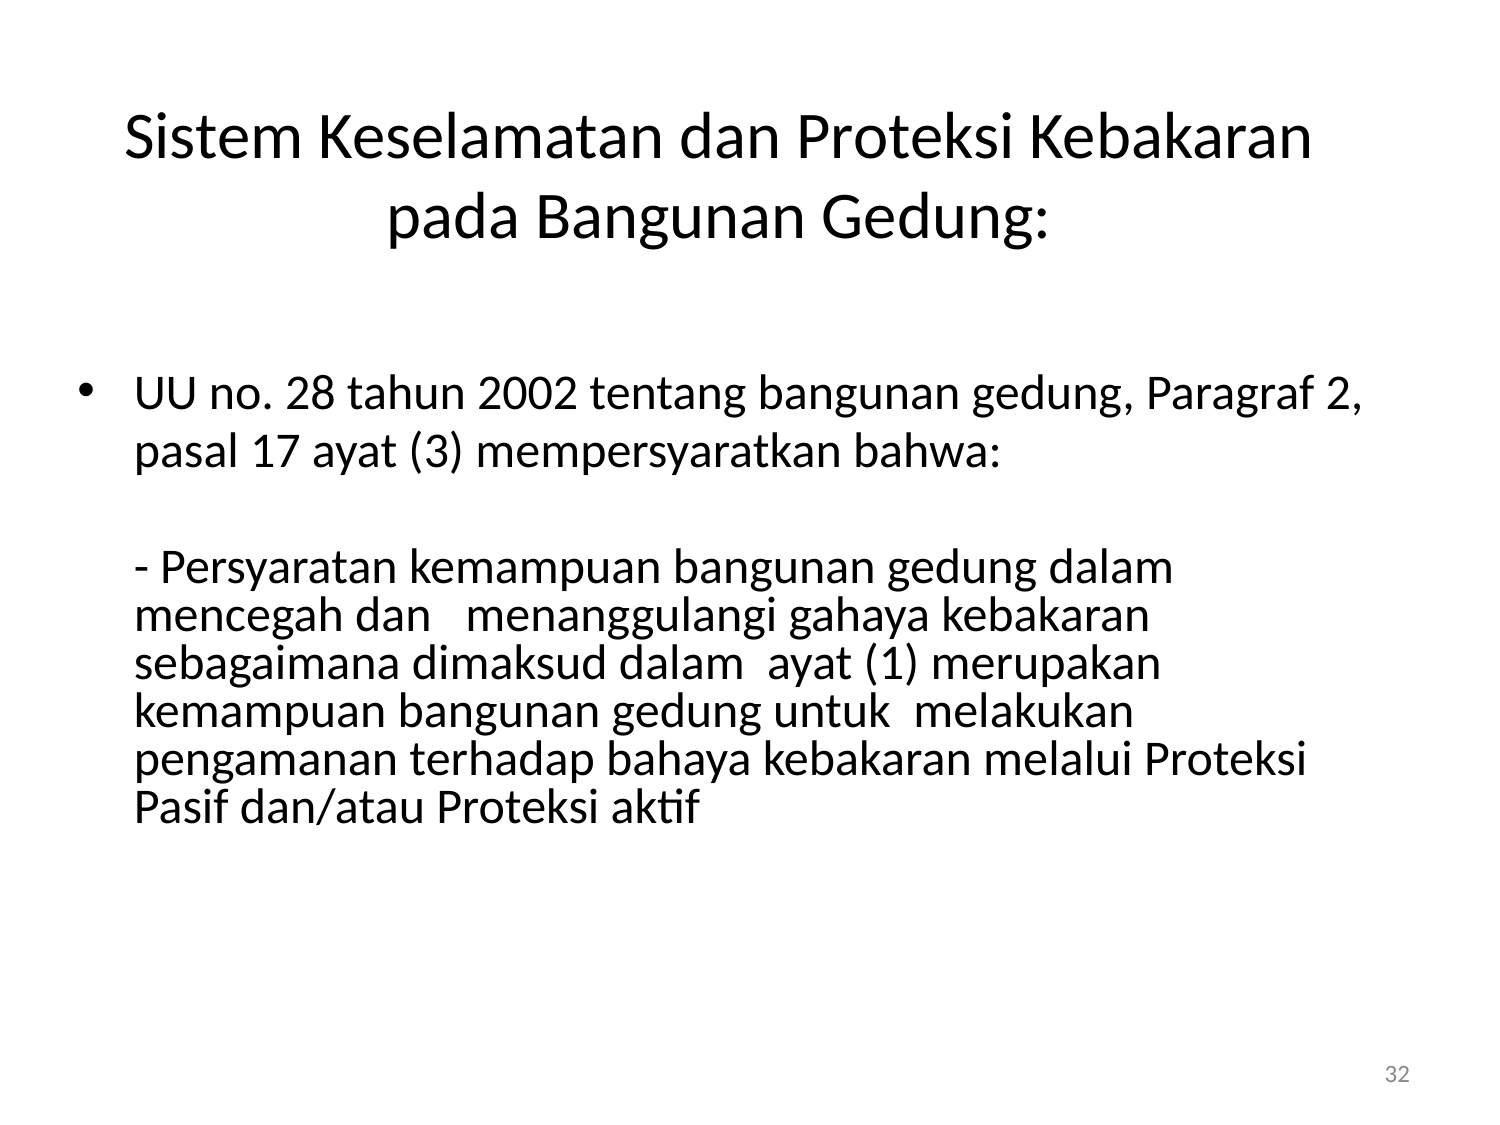

# Sistem Keselamatan dan Proteksi Kebakaran pada Bangunan Gedung:
UU no. 28 tahun 2002 tentang bangunan gedung, Paragraf 2,
	pasal 17 ayat (3) mempersyaratkan bahwa:

	- Persyaratan kemampuan bangunan gedung dalam mencegah dan   menanggulangi gahaya kebakaran sebagaimana dimaksud dalam  ayat (1) merupakan kemampuan bangunan gedung untuk  melakukan pengamanan terhadap bahaya kebakaran melalui Proteksi Pasif dan/atau Proteksi aktif
32